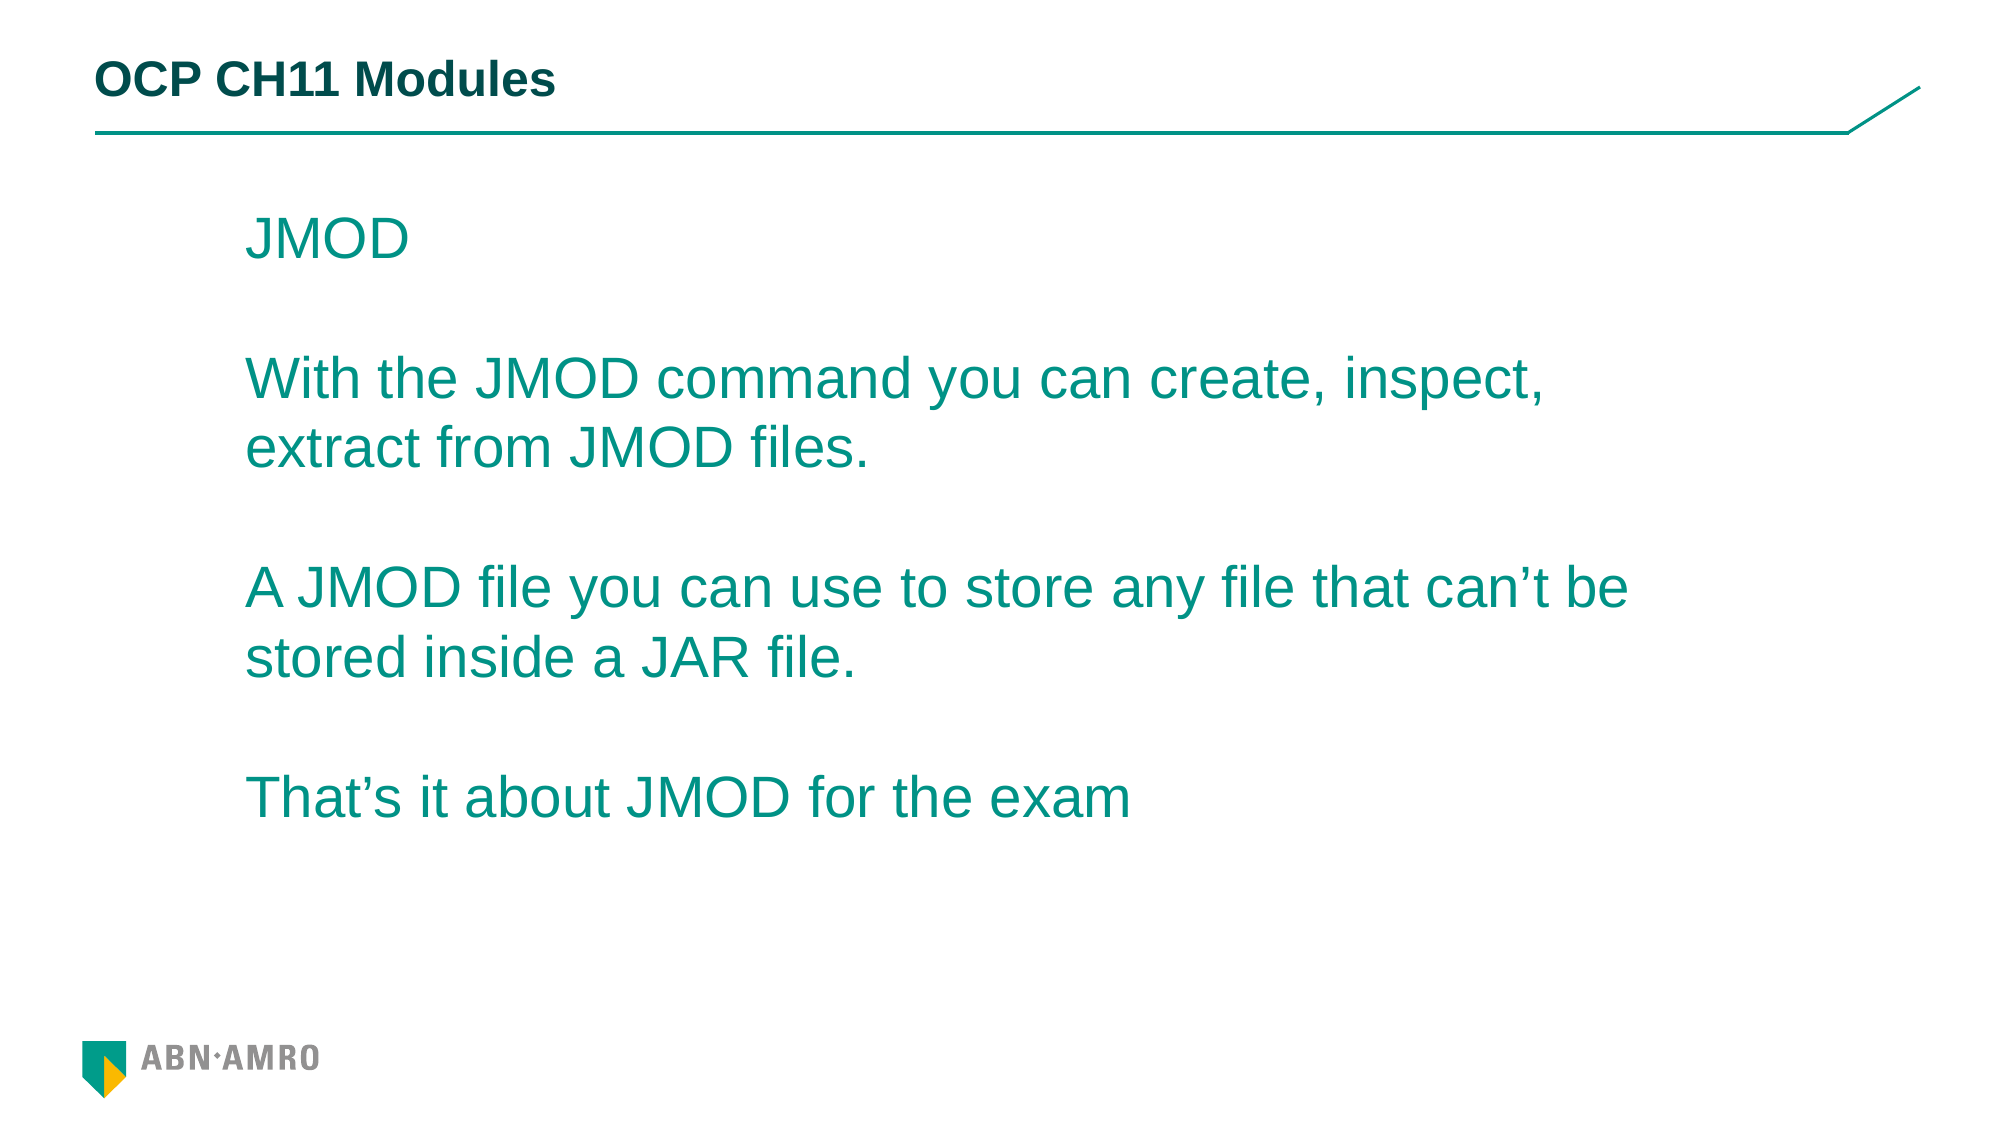

# OCP CH11 Modules
JMOD

With the JMOD command you can create, inspect, extract from JMOD files.

A JMOD file you can use to store any file that can’t be stored inside a JAR file.

That’s it about JMOD for the exam